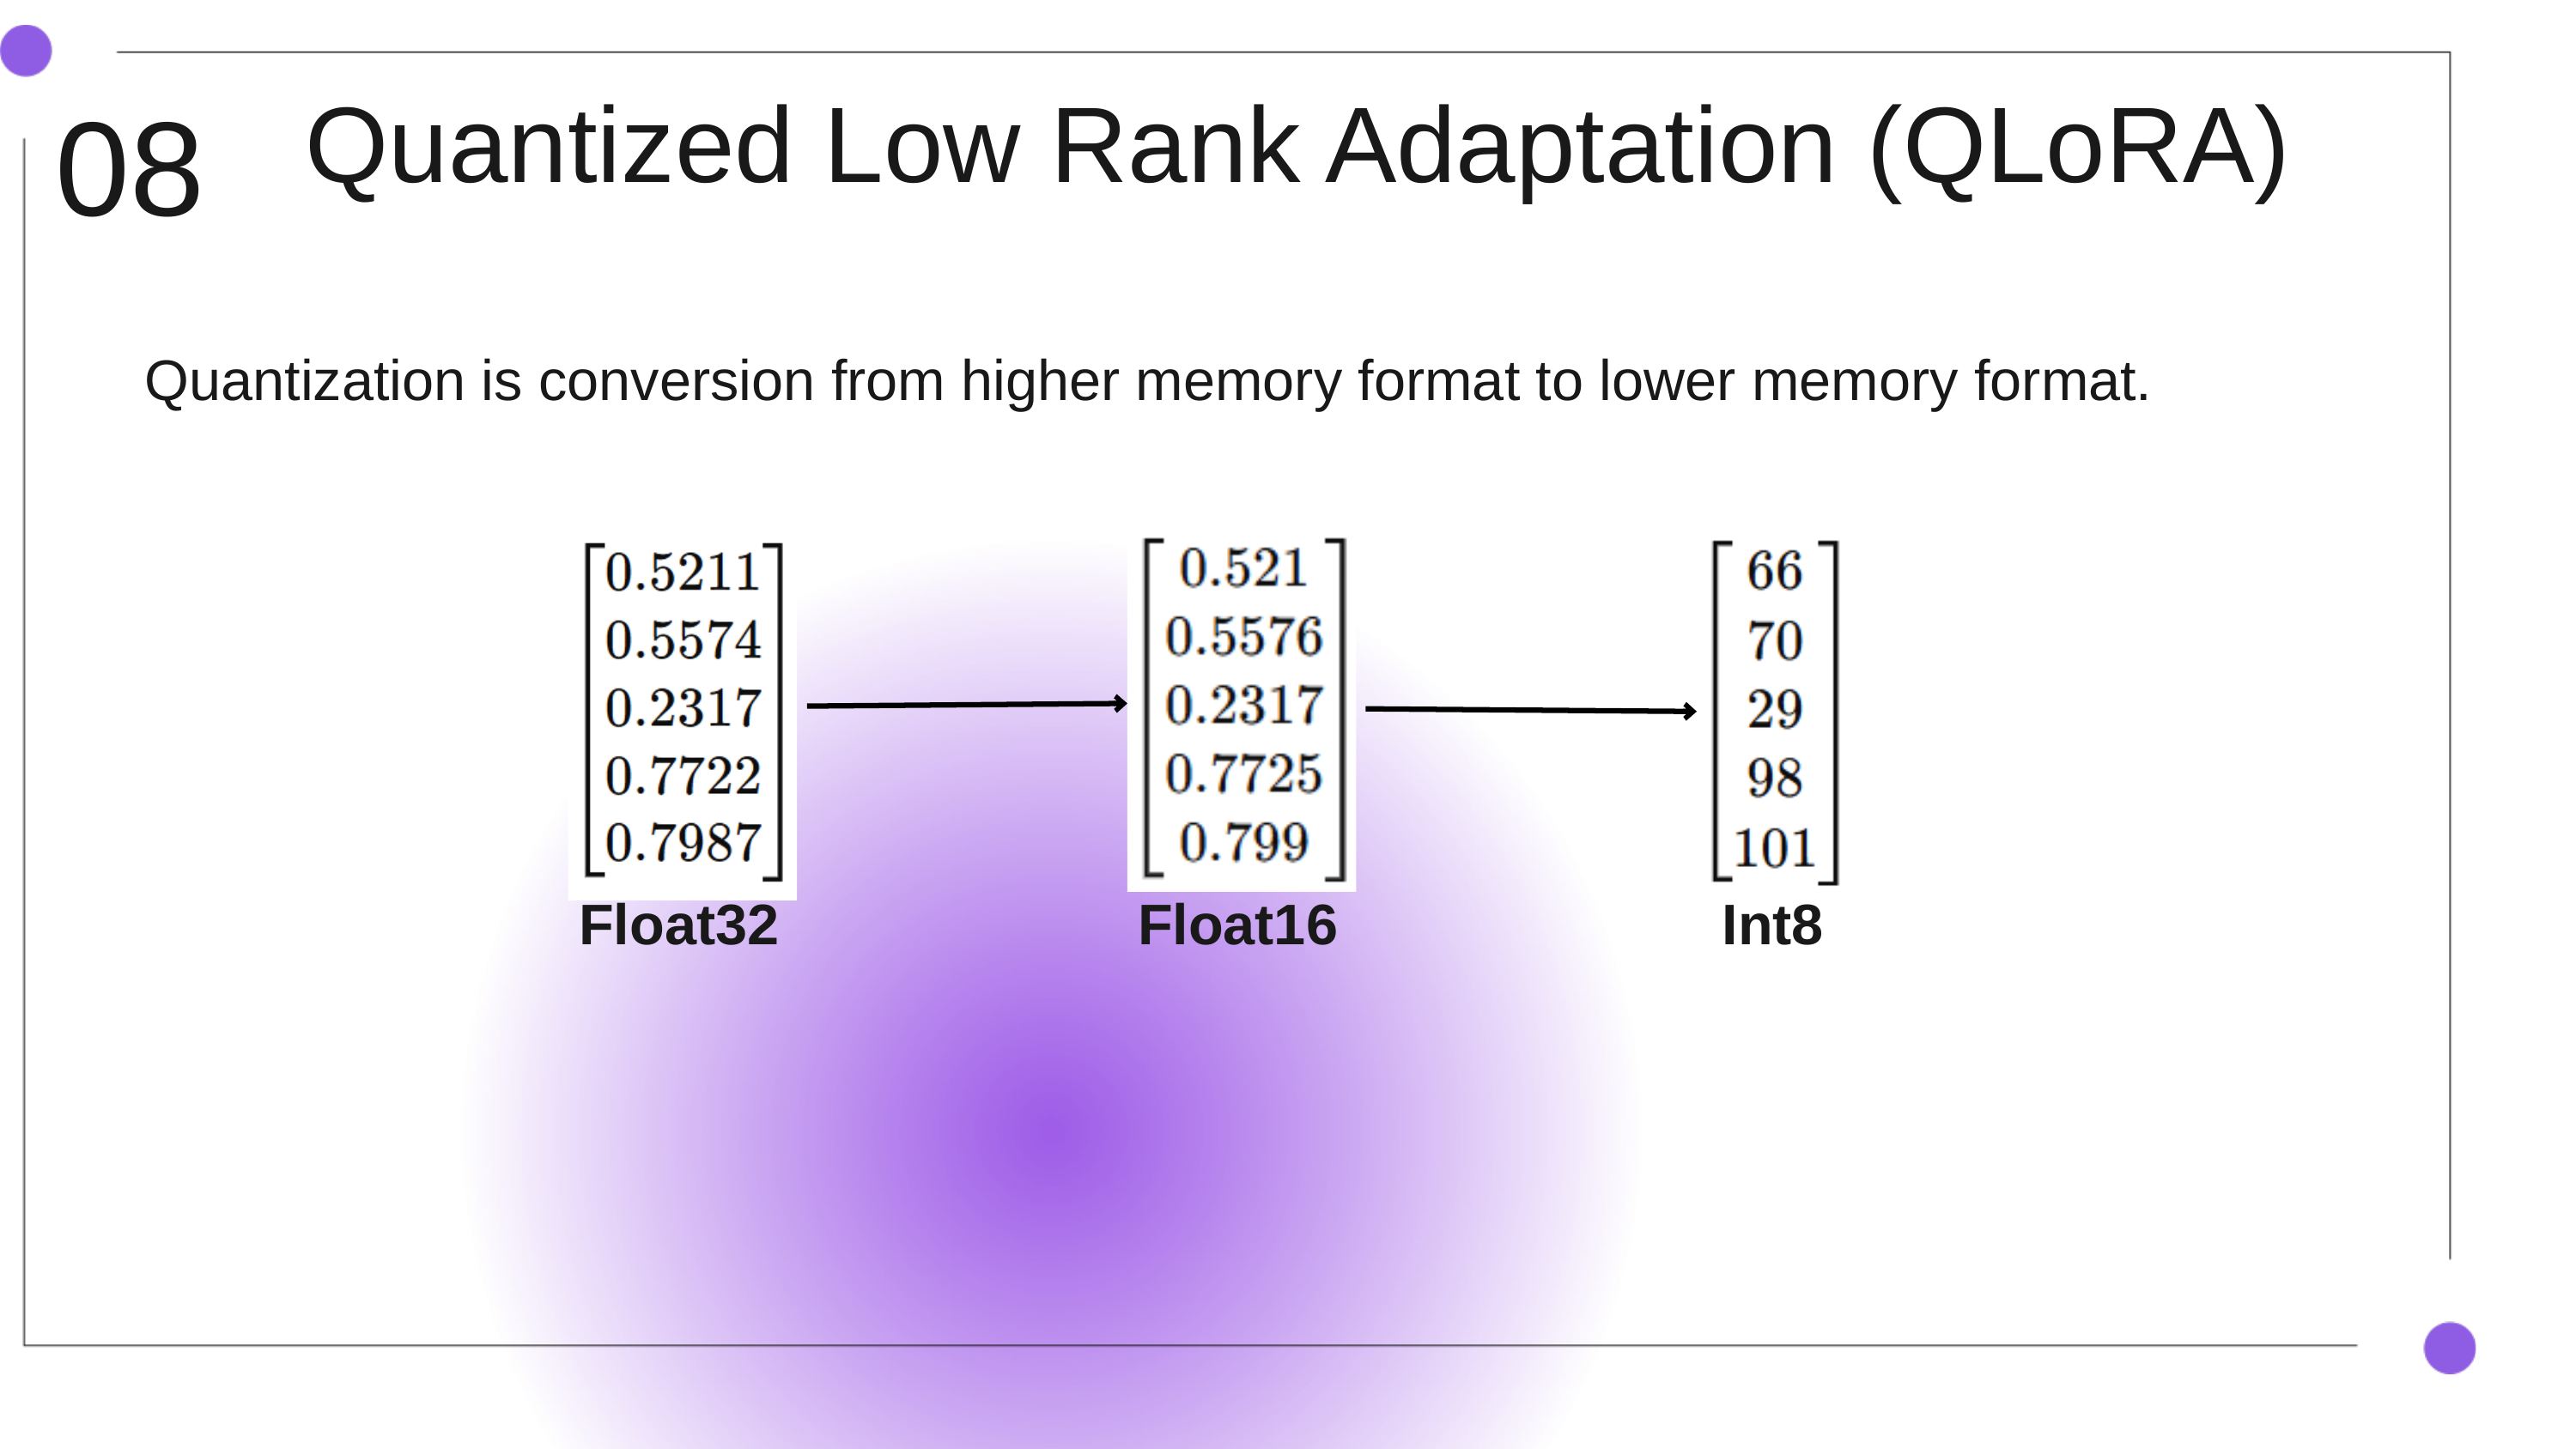

08
Quantized Low Rank Adaptation (QLoRA)
Quantization is conversion from higher memory format to lower memory format.

Float32
Float16
Int8